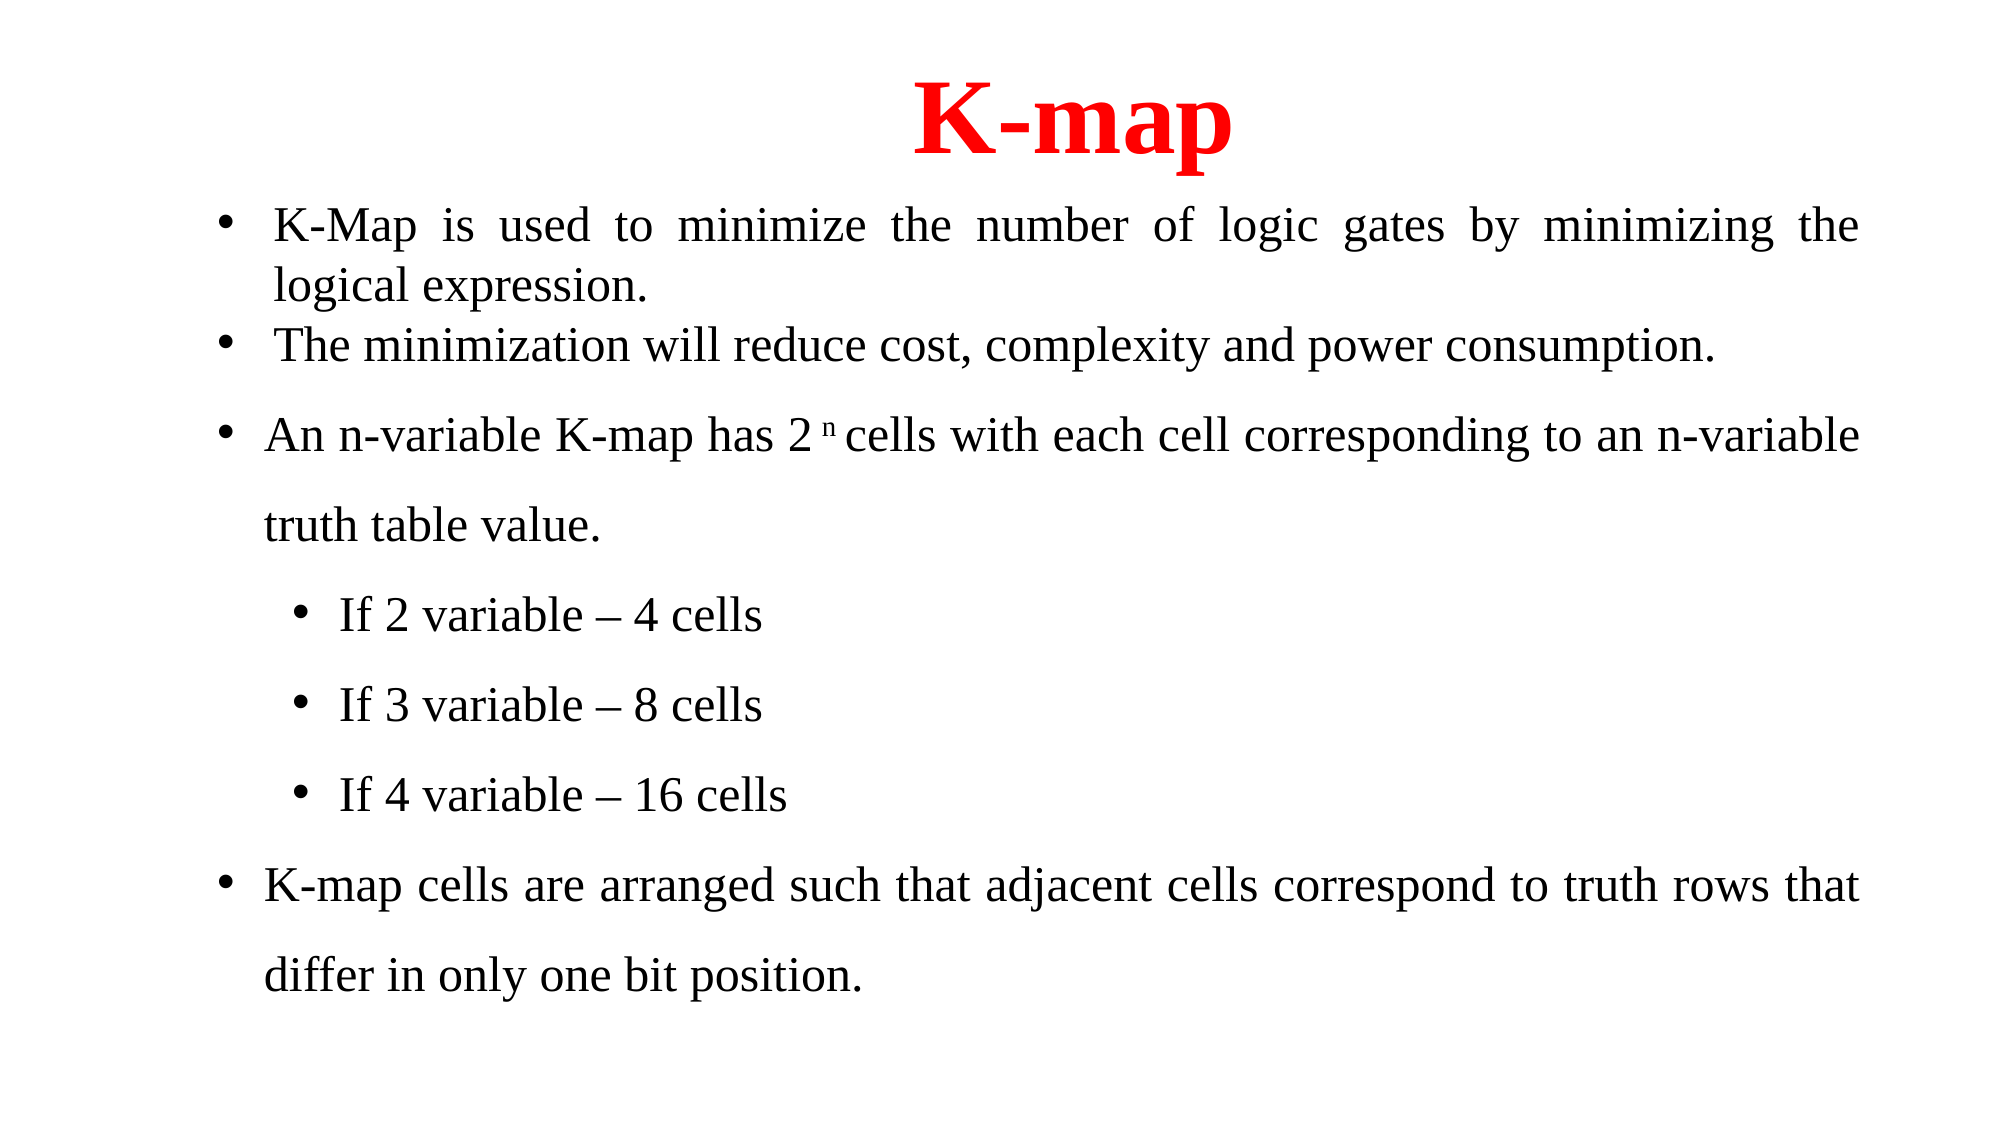

# K-map
K-Map is used to minimize the number of logic gates by minimizing the logical expression.
The minimization will reduce cost, complexity and power consumption.
An n-variable K-map has 2 n cells with each cell corresponding to an n-variable truth table value.
If 2 variable – 4 cells
If 3 variable – 8 cells
If 4 variable – 16 cells
K-map cells are arranged such that adjacent cells correspond to truth rows that differ in only one bit position.